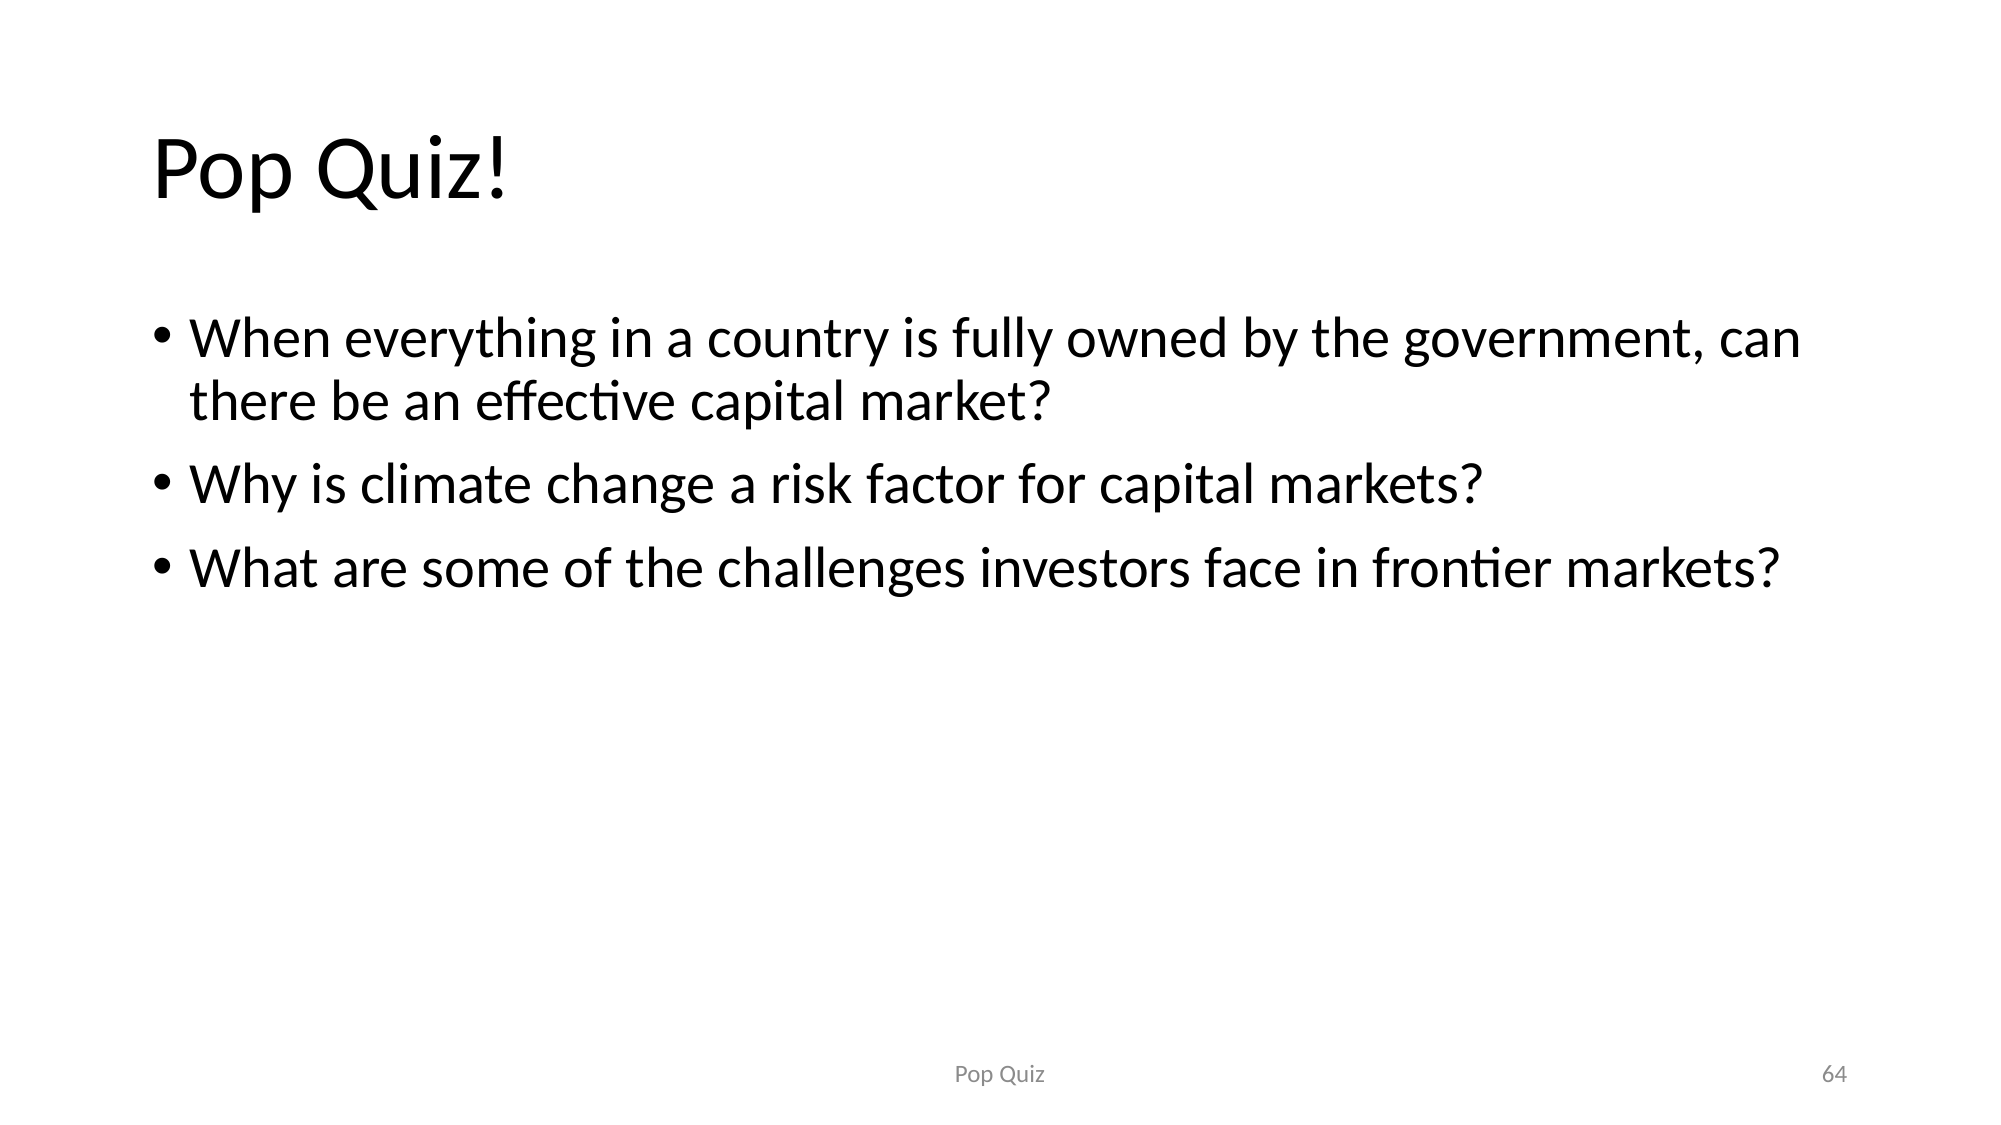

# Pop Quiz!
When everything in a country is fully owned by the government, can there be an effective capital market?
Why is climate change a risk factor for capital markets?
What are some of the challenges investors face in frontier markets?
64
Pop Quiz